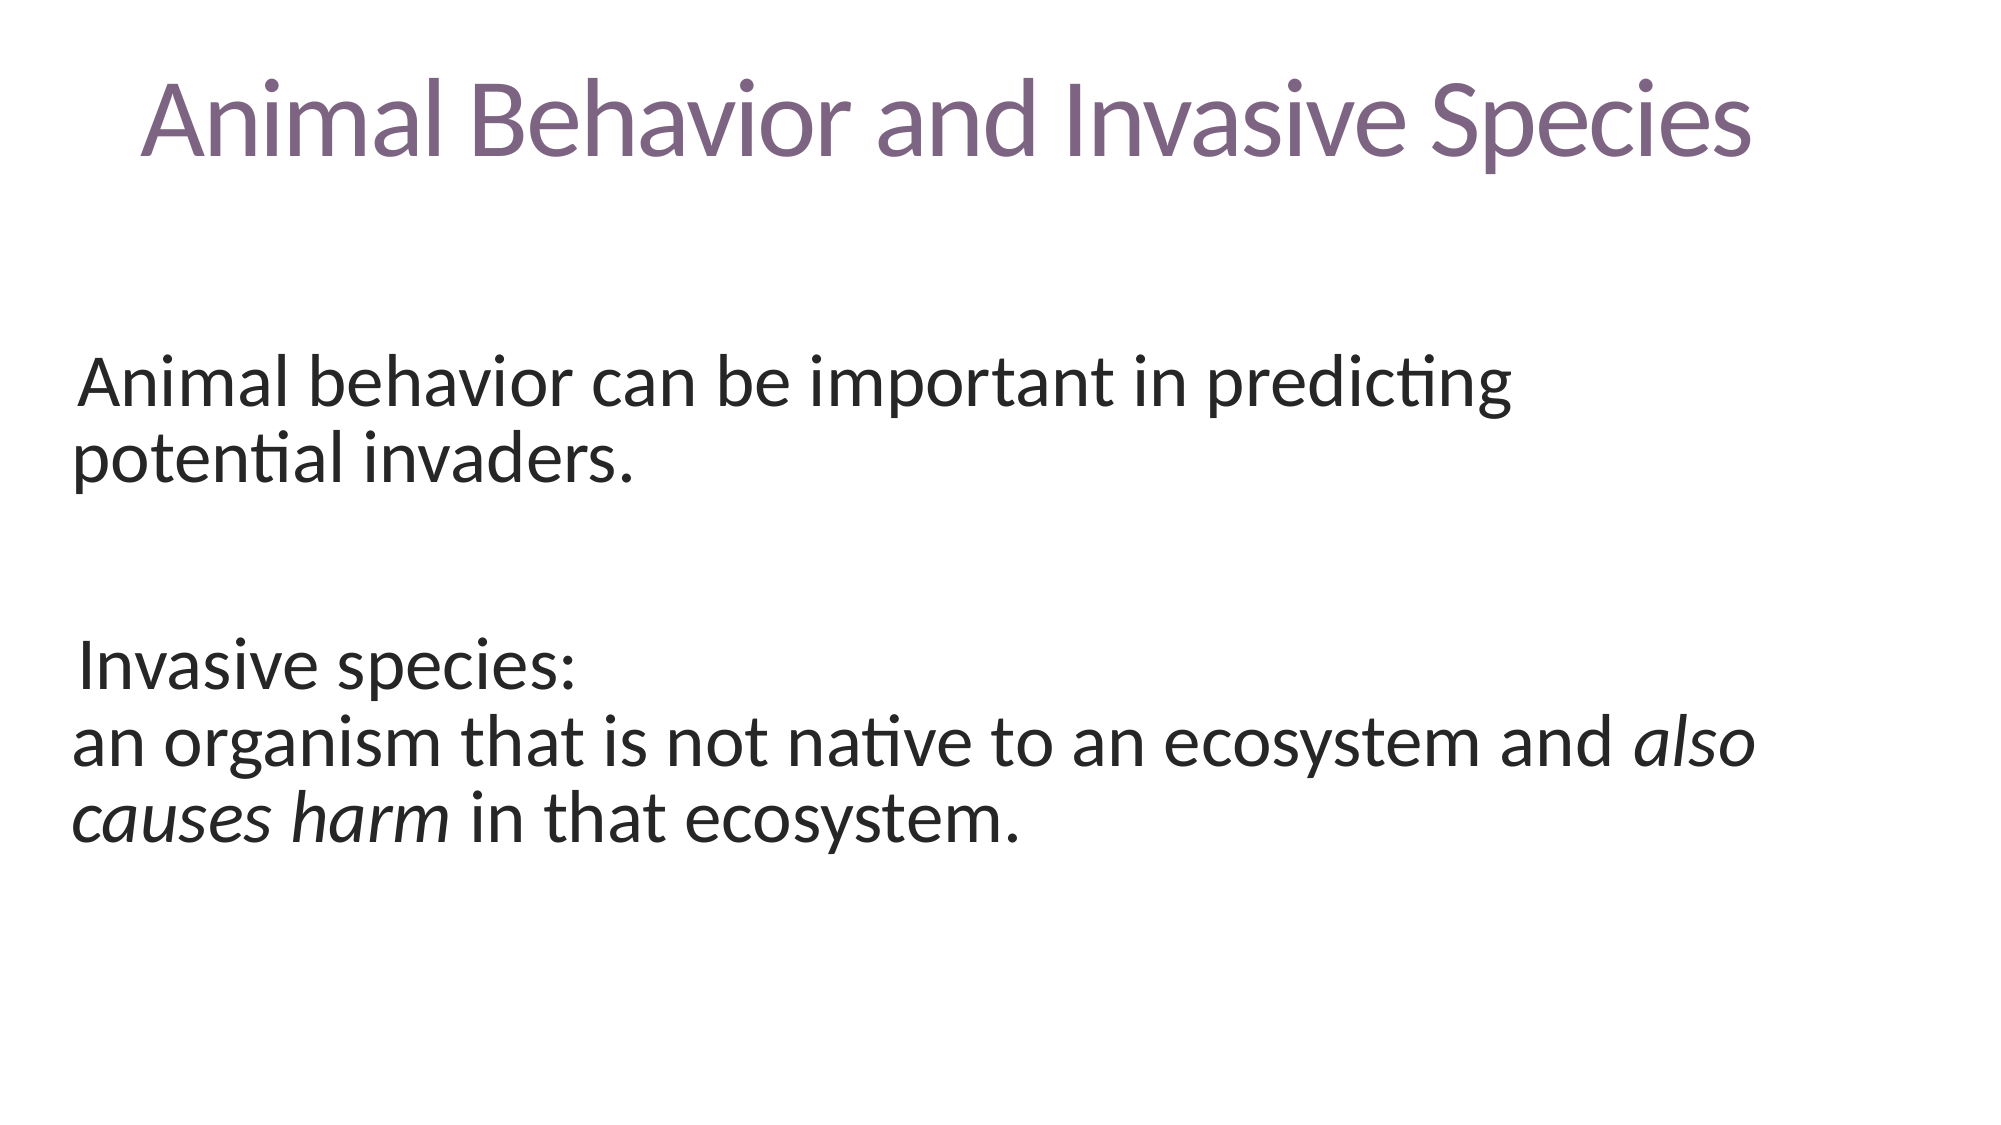

# Animal Behavior and Invasive Species
Animal behavior can be important in predicting potential invaders.

Invasive species:
an organism that is not native to an ecosystem and also causes harm in that ecosystem.